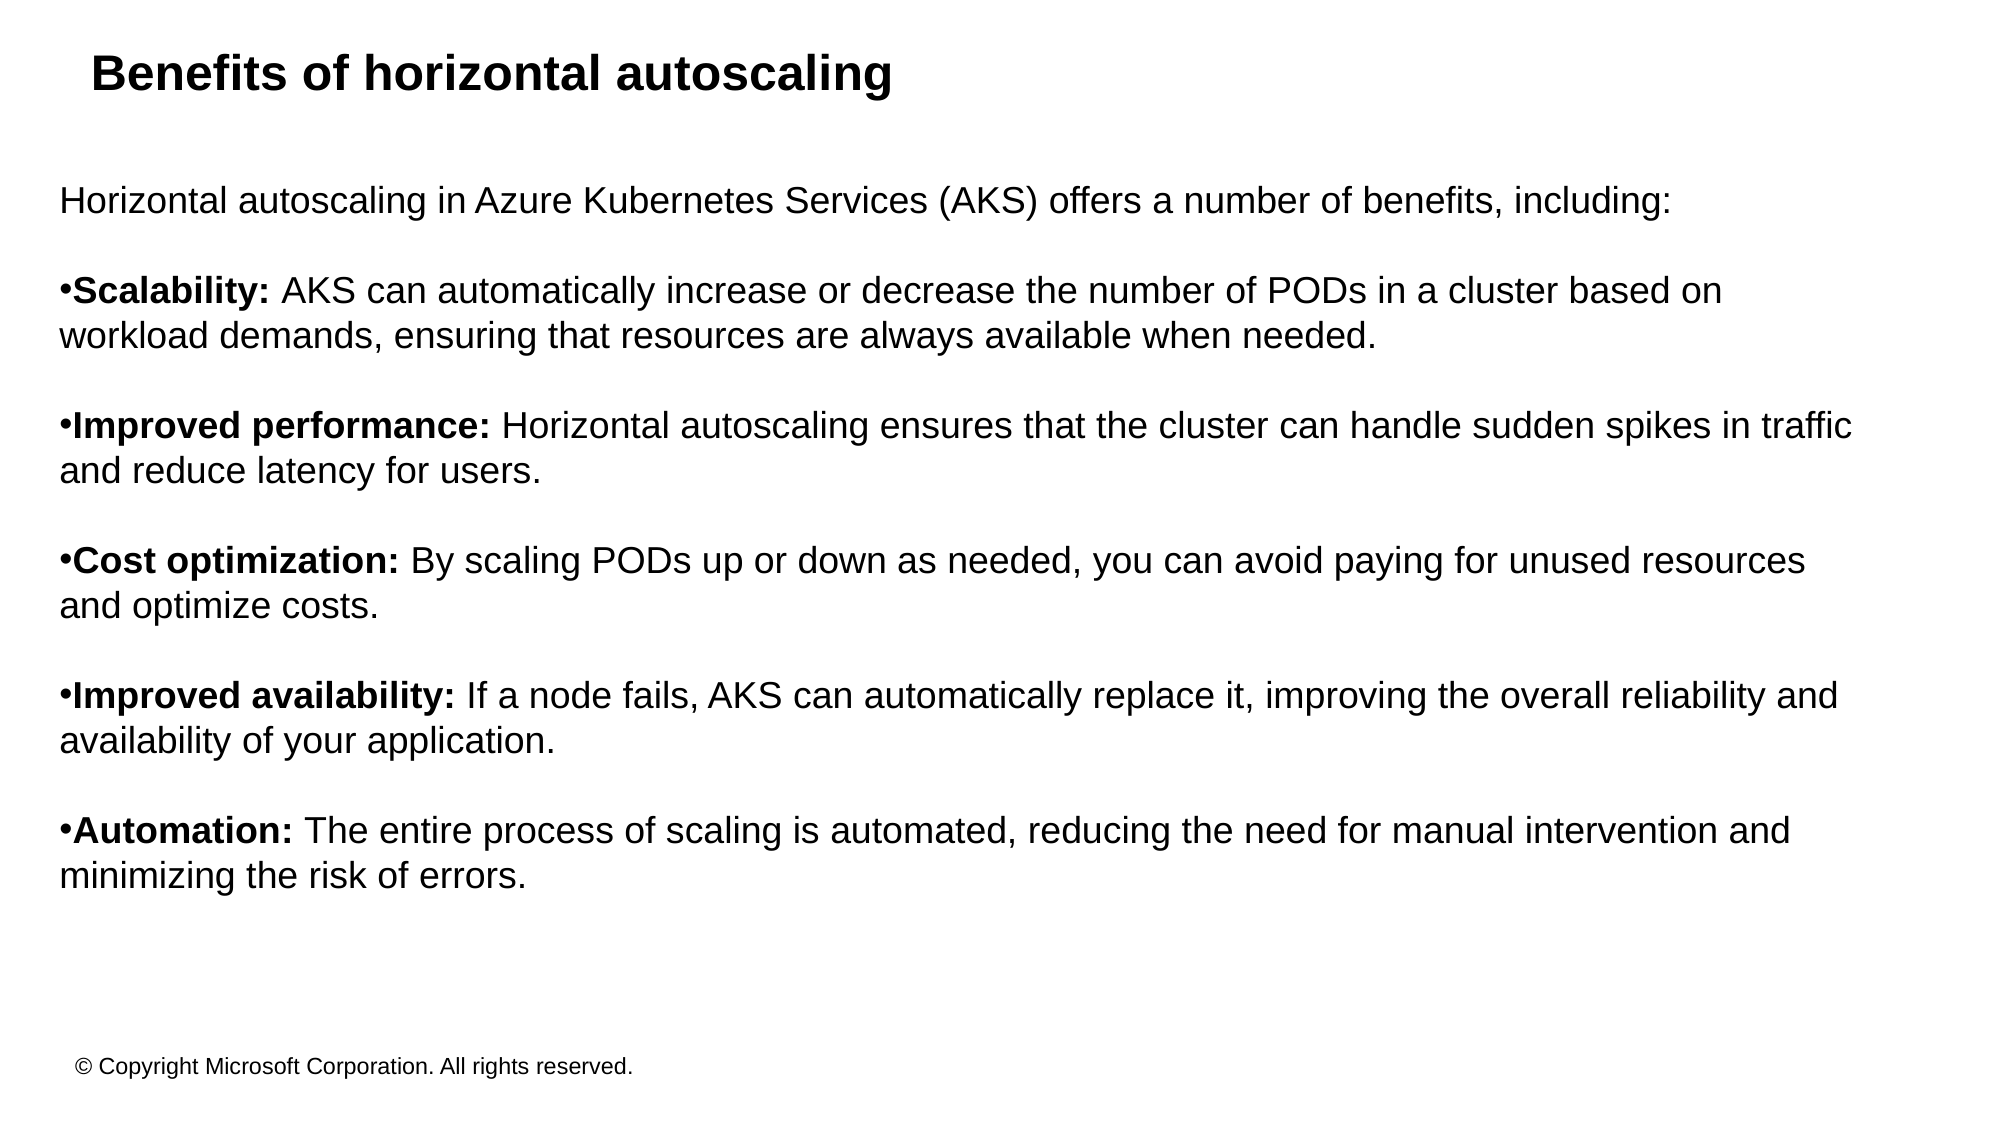

Benefits of horizontal autoscaling
Horizontal autoscaling in Azure Kubernetes Services (AKS) offers a number of benefits, including:

Scalability: AKS can automatically increase or decrease the number of PODs in a cluster based on workload demands, ensuring that resources are always available when needed.

Improved performance: Horizontal autoscaling ensures that the cluster can handle sudden spikes in traffic and reduce latency for users.

Cost optimization: By scaling PODs up or down as needed, you can avoid paying for unused resources and optimize costs.

Improved availability: If a node fails, AKS can automatically replace it, improving the overall reliability and availability of your application.

Automation: The entire process of scaling is automated, reducing the need for manual intervention and minimizing the risk of errors.